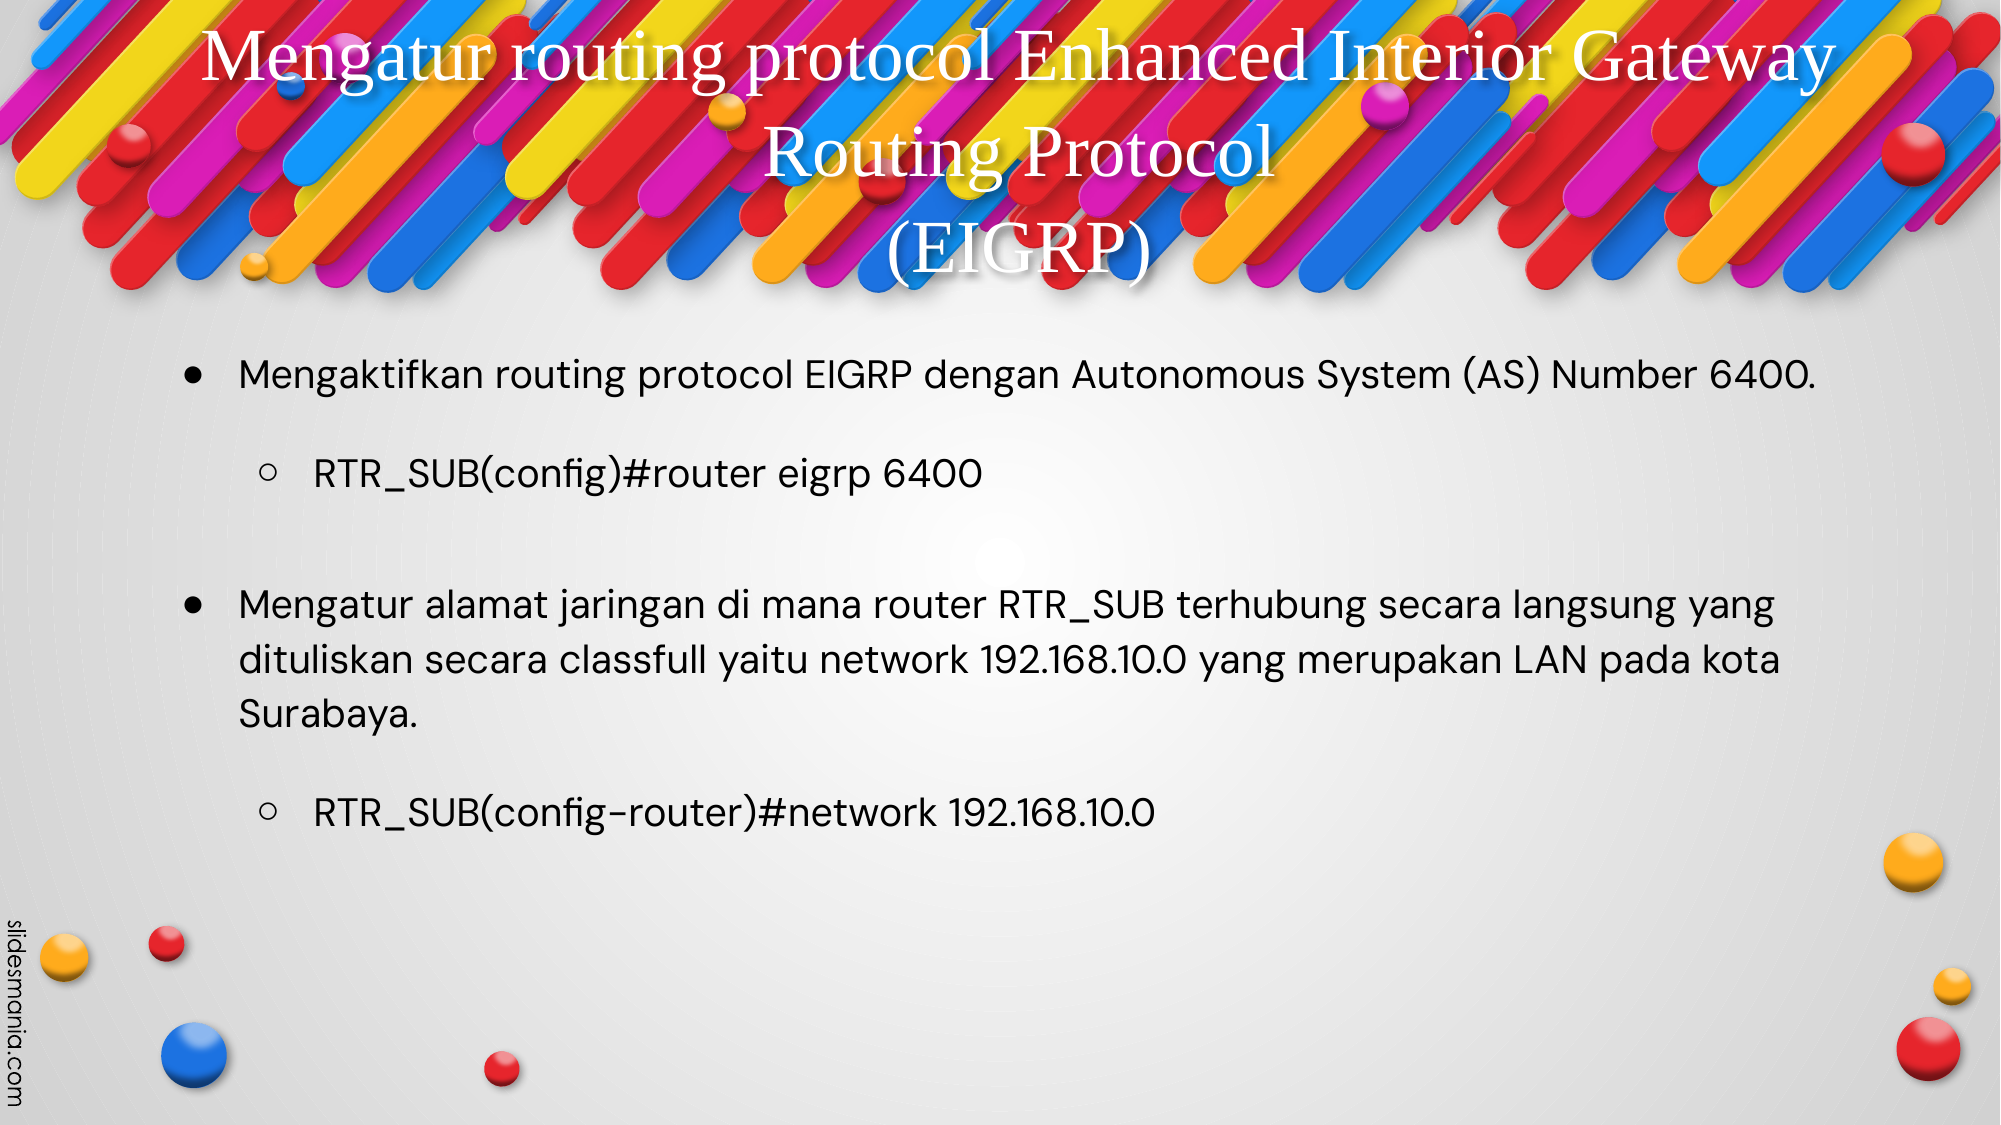

# Mengatur routing protocol Enhanced Interior Gateway Routing Protocol (EIGRP)
Mengaktifkan routing protocol EIGRP dengan Autonomous System (AS) Number 6400.
RTR_SUB(config)#router eigrp 6400

Mengatur alamat jaringan di mana router RTR_SUB terhubung secara langsung yang dituliskan secara classfull yaitu network 192.168.10.0 yang merupakan LAN pada kota Surabaya.
RTR_SUB(config-router)#network 192.168.10.0